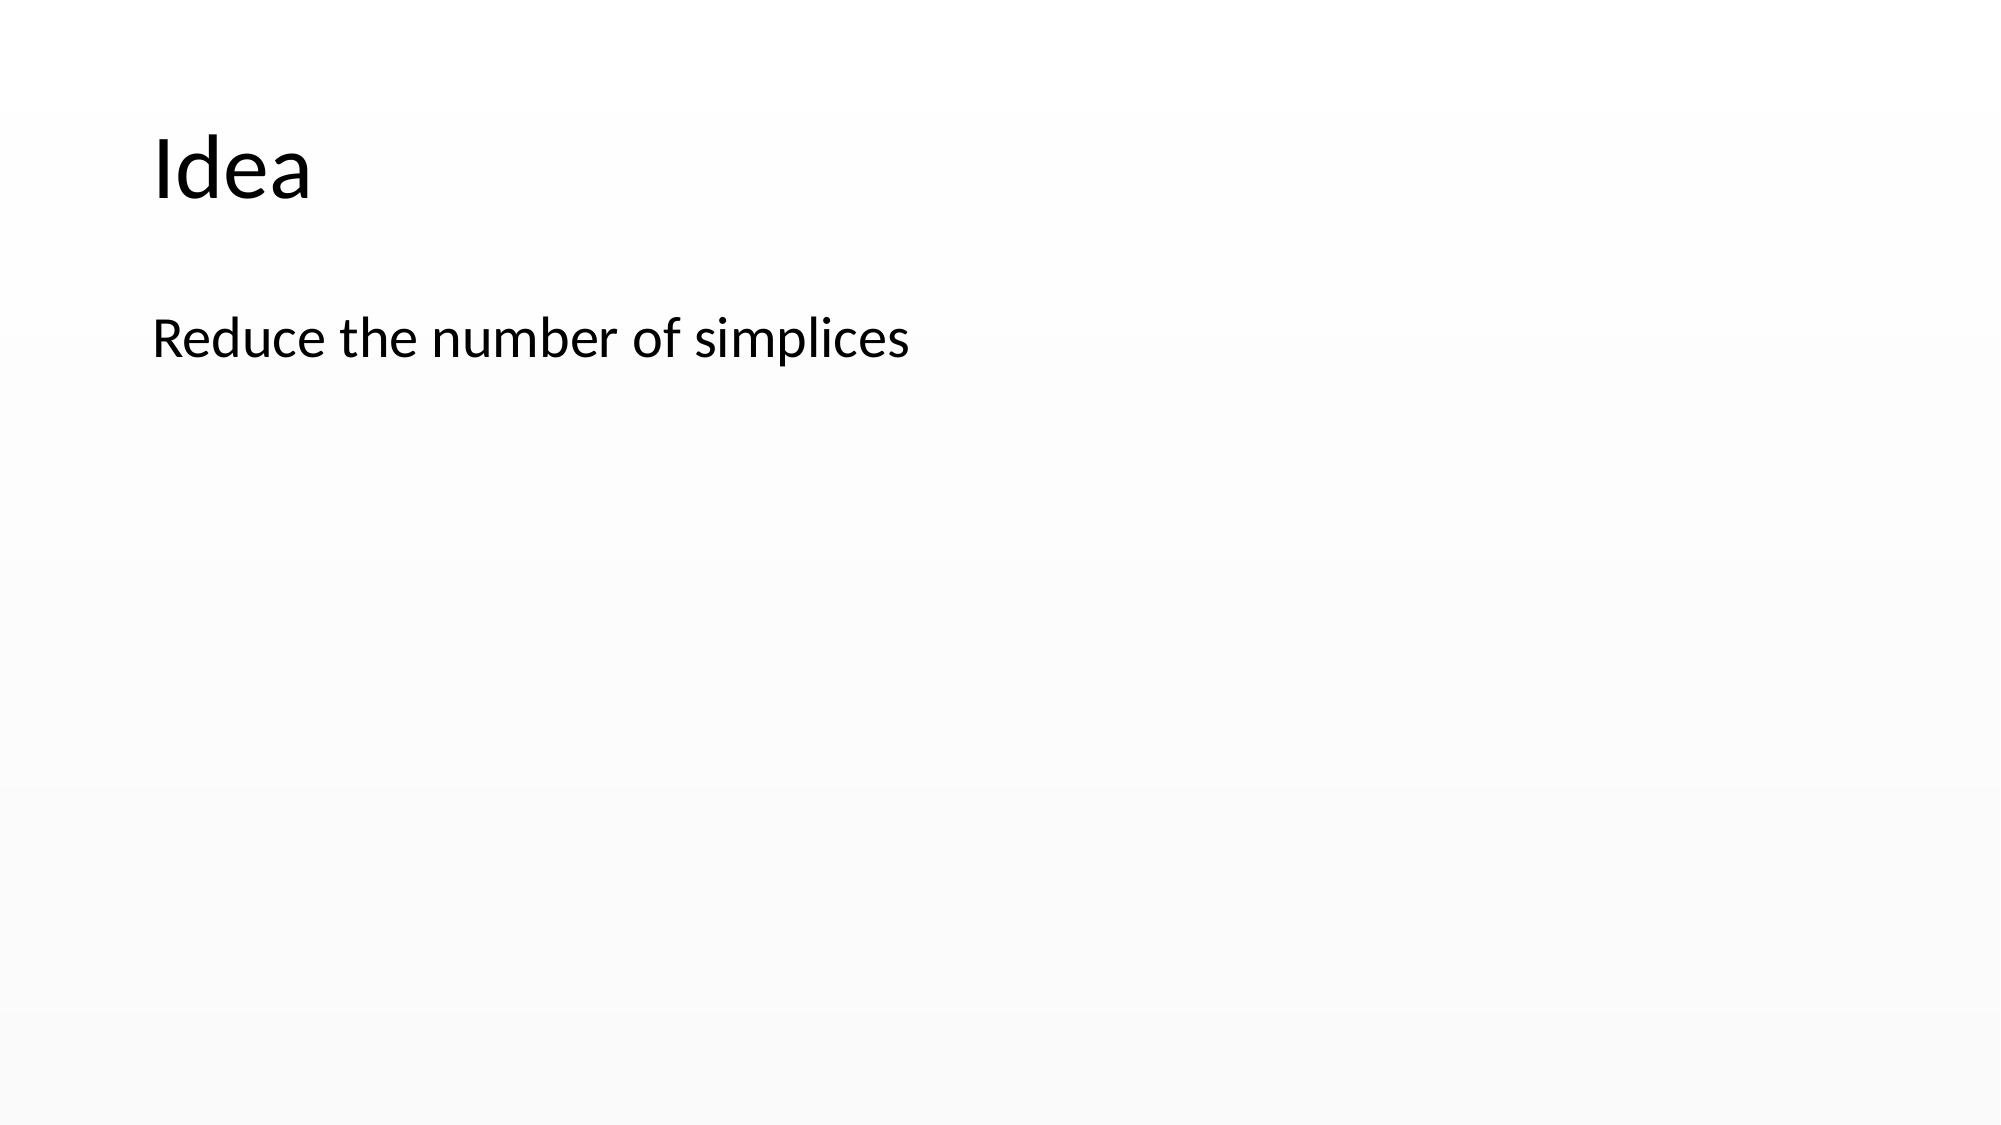

# Idea
Reduce the number of simplices